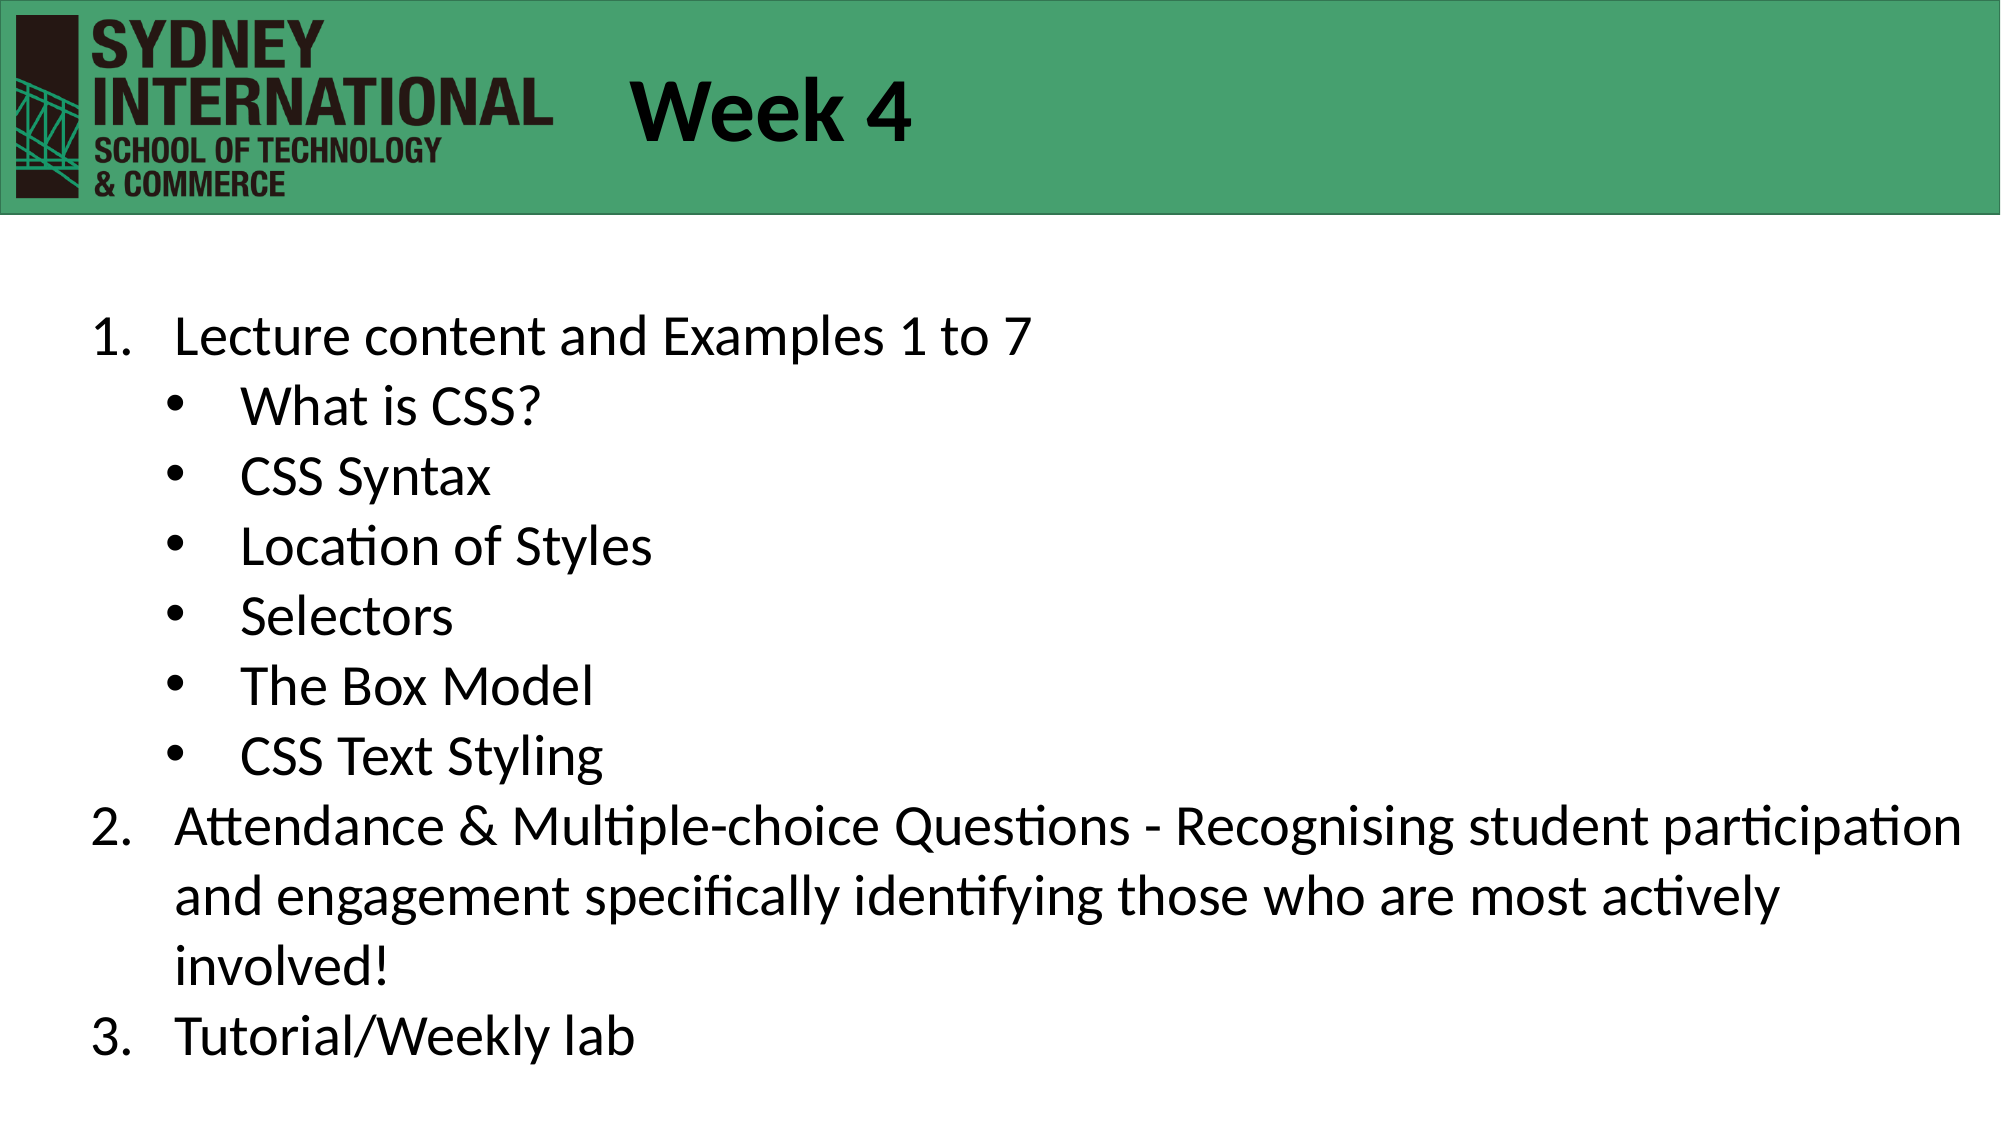

Week 4
Lecture content and Examples 1 to 7
What is CSS?
CSS Syntax
Location of Styles
Selectors
The Box Model
CSS Text Styling
Attendance & Multiple-choice Questions - Recognising student participation and engagement specifically identifying those who are most actively involved!
Tutorial/Weekly lab